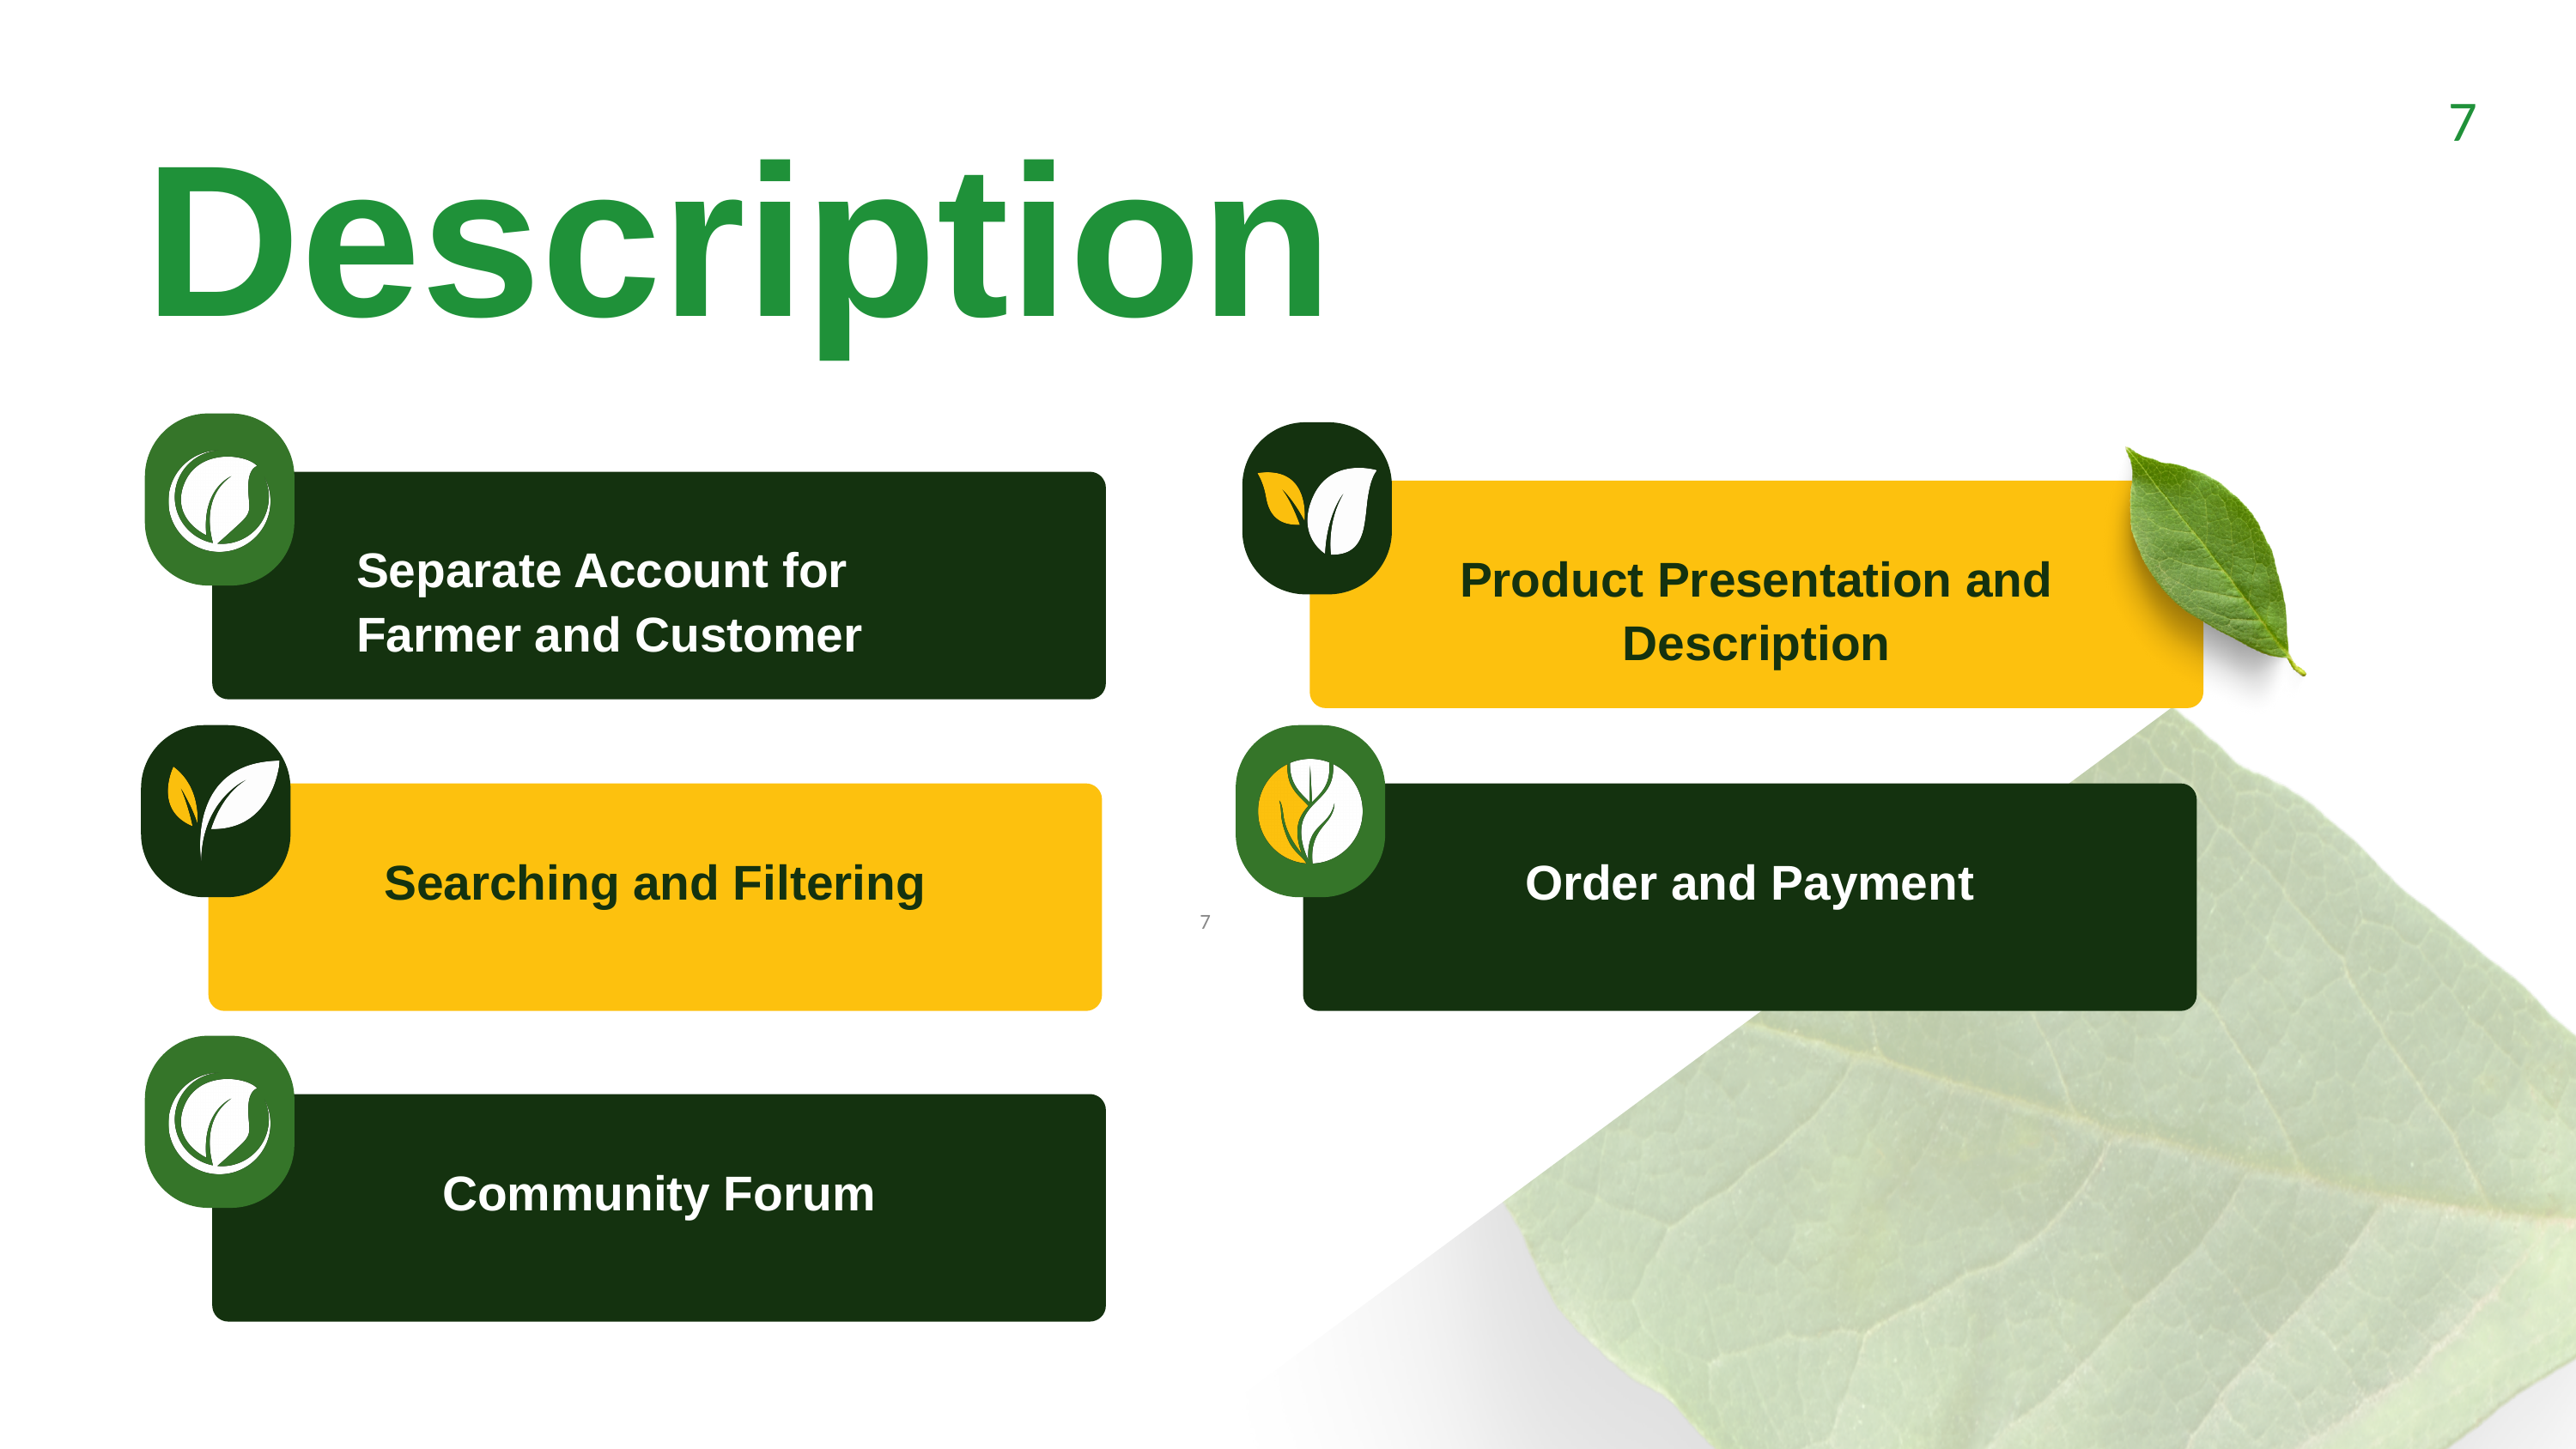

7
Description

Separate Account for Farmer and Customer
Product Presentation and
Description

Searching and Filtering
Order and Payment
7

Community Forum